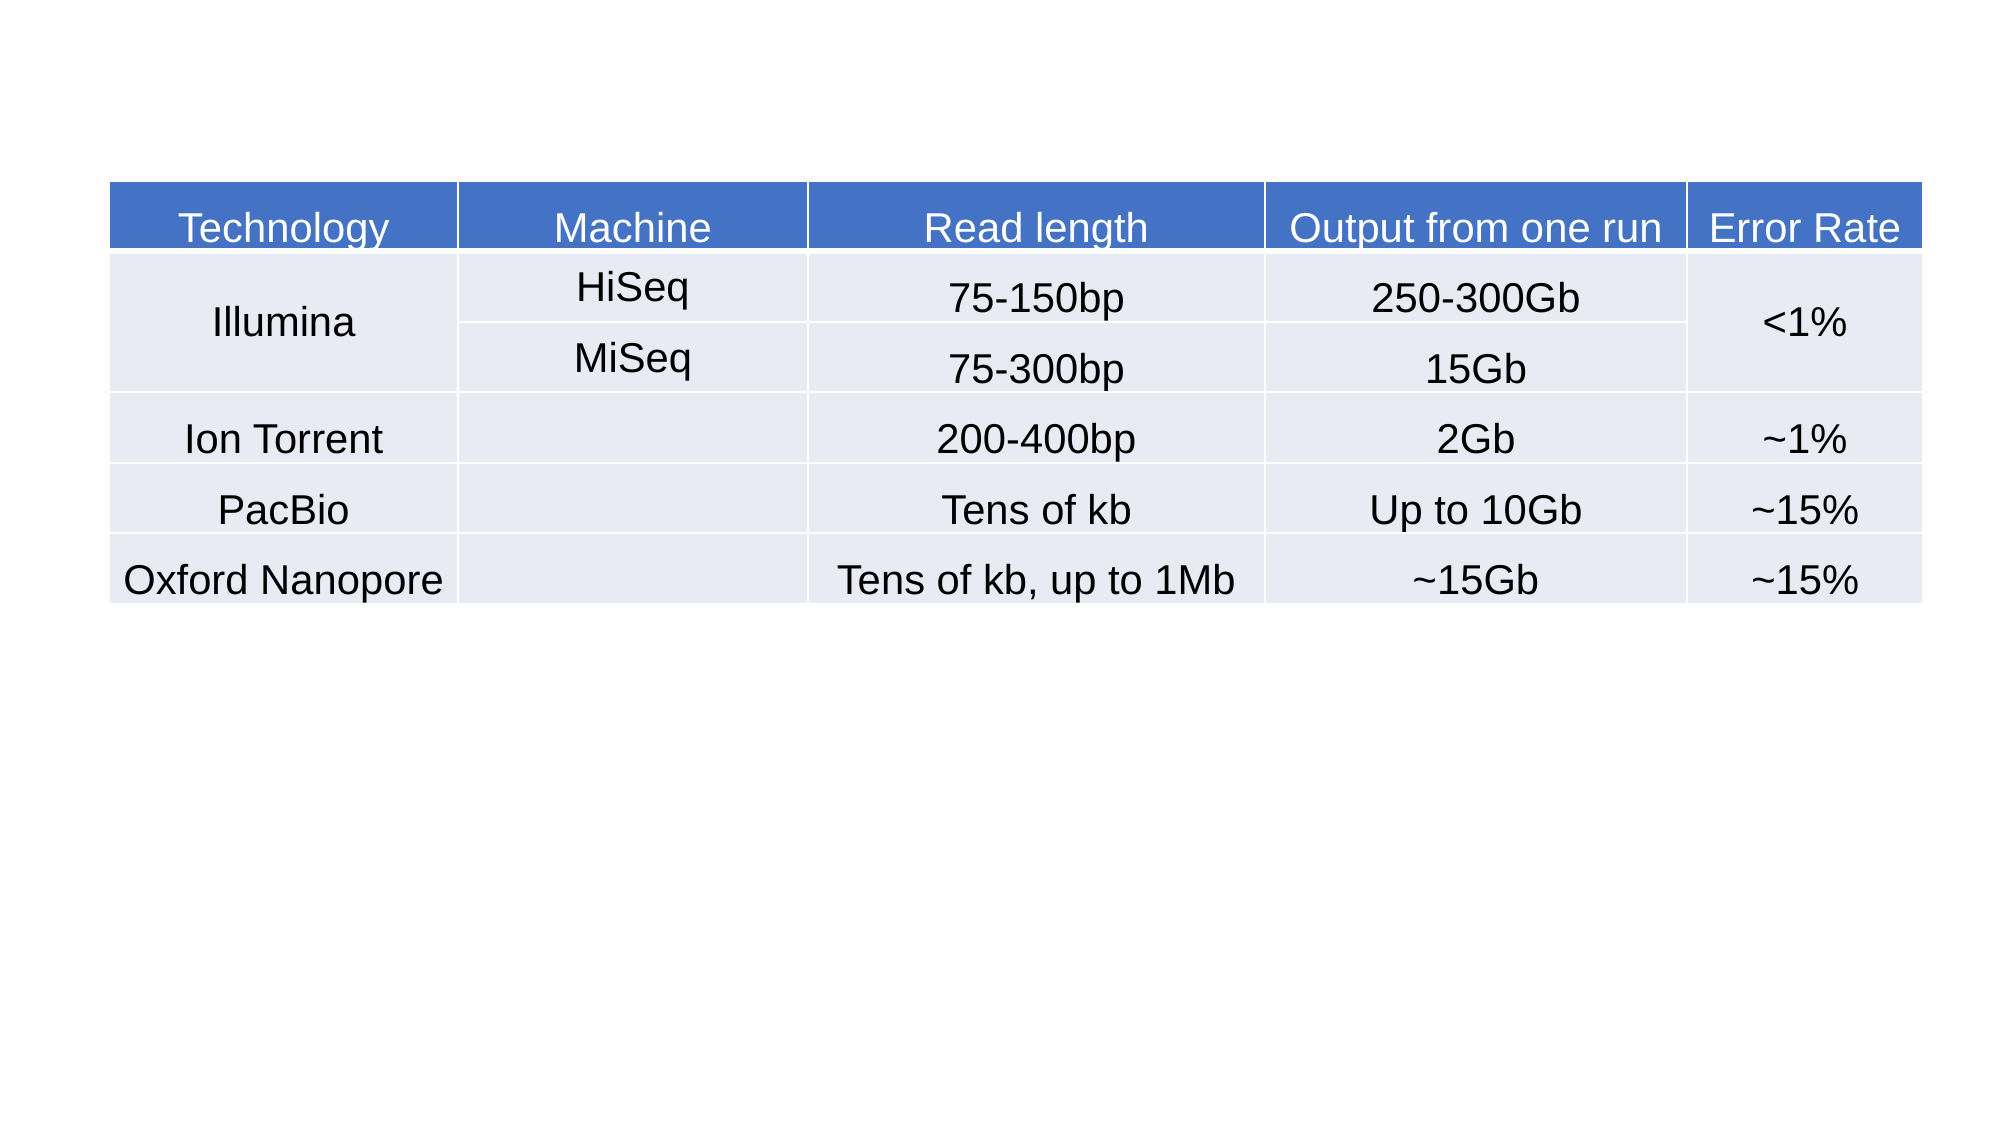

| Technology | Machine | Read length | Output from one run | Error Rate |
| --- | --- | --- | --- | --- |
| Illumina | HiSeq | 75-150bp | 250-300Gb | <1% |
|  | MiSeq | 75-300bp | 15Gb |  |
| Ion Torrent |  | 200-400bp | 2Gb | ~1% |
| PacBio |  | Tens of kb | Up to 10Gb | ~15% |
| Oxford Nanopore |  | Tens of kb, up to 1Mb | ~15Gb | ~15% |